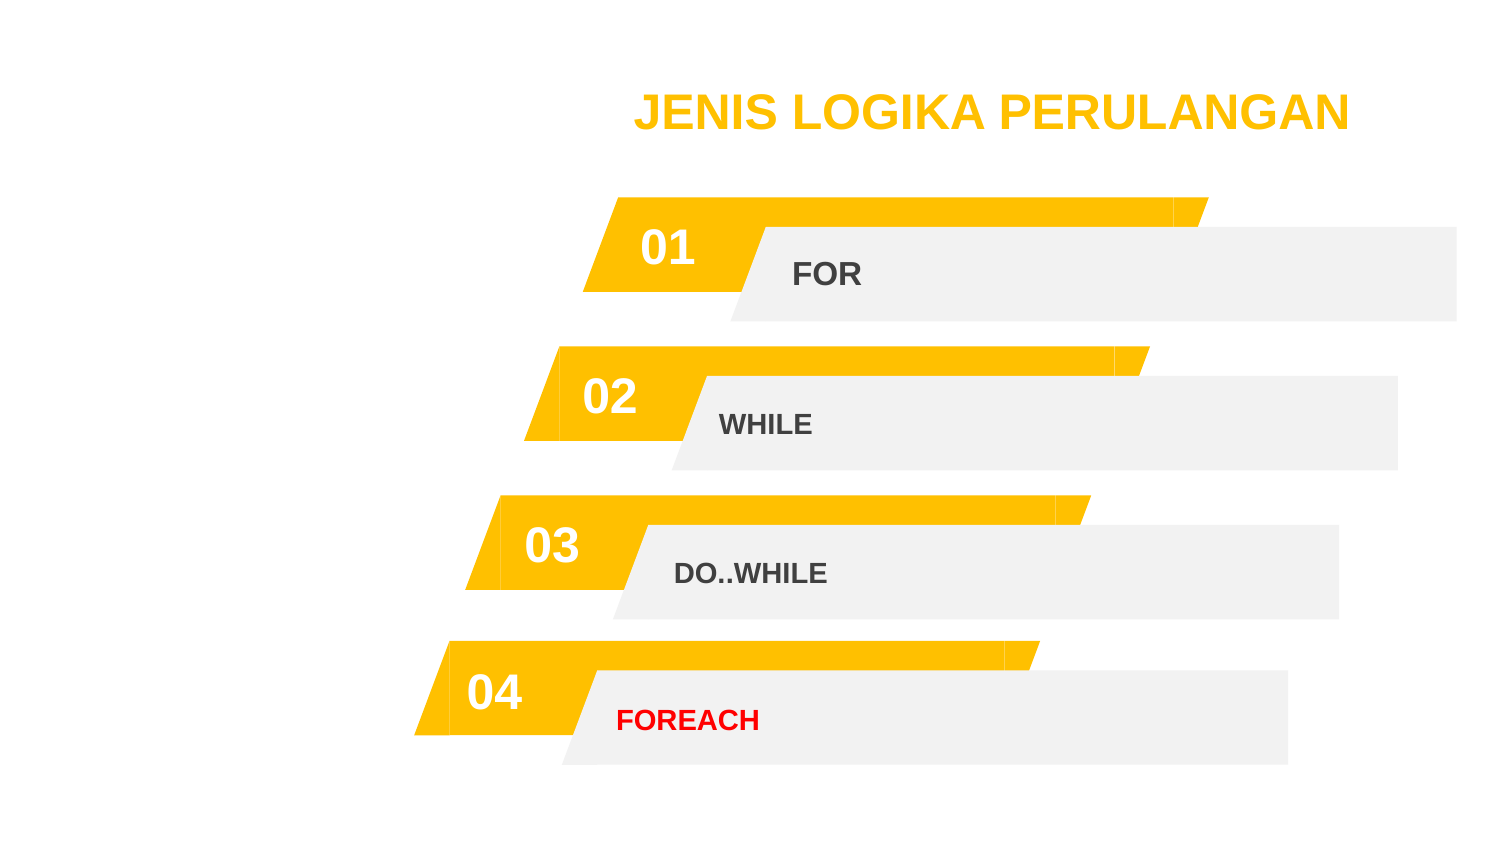

JENIS LOGIKA PERULANGAN

01
FOR

02
WHILE

03
DO..WHILE

04
FOREACH